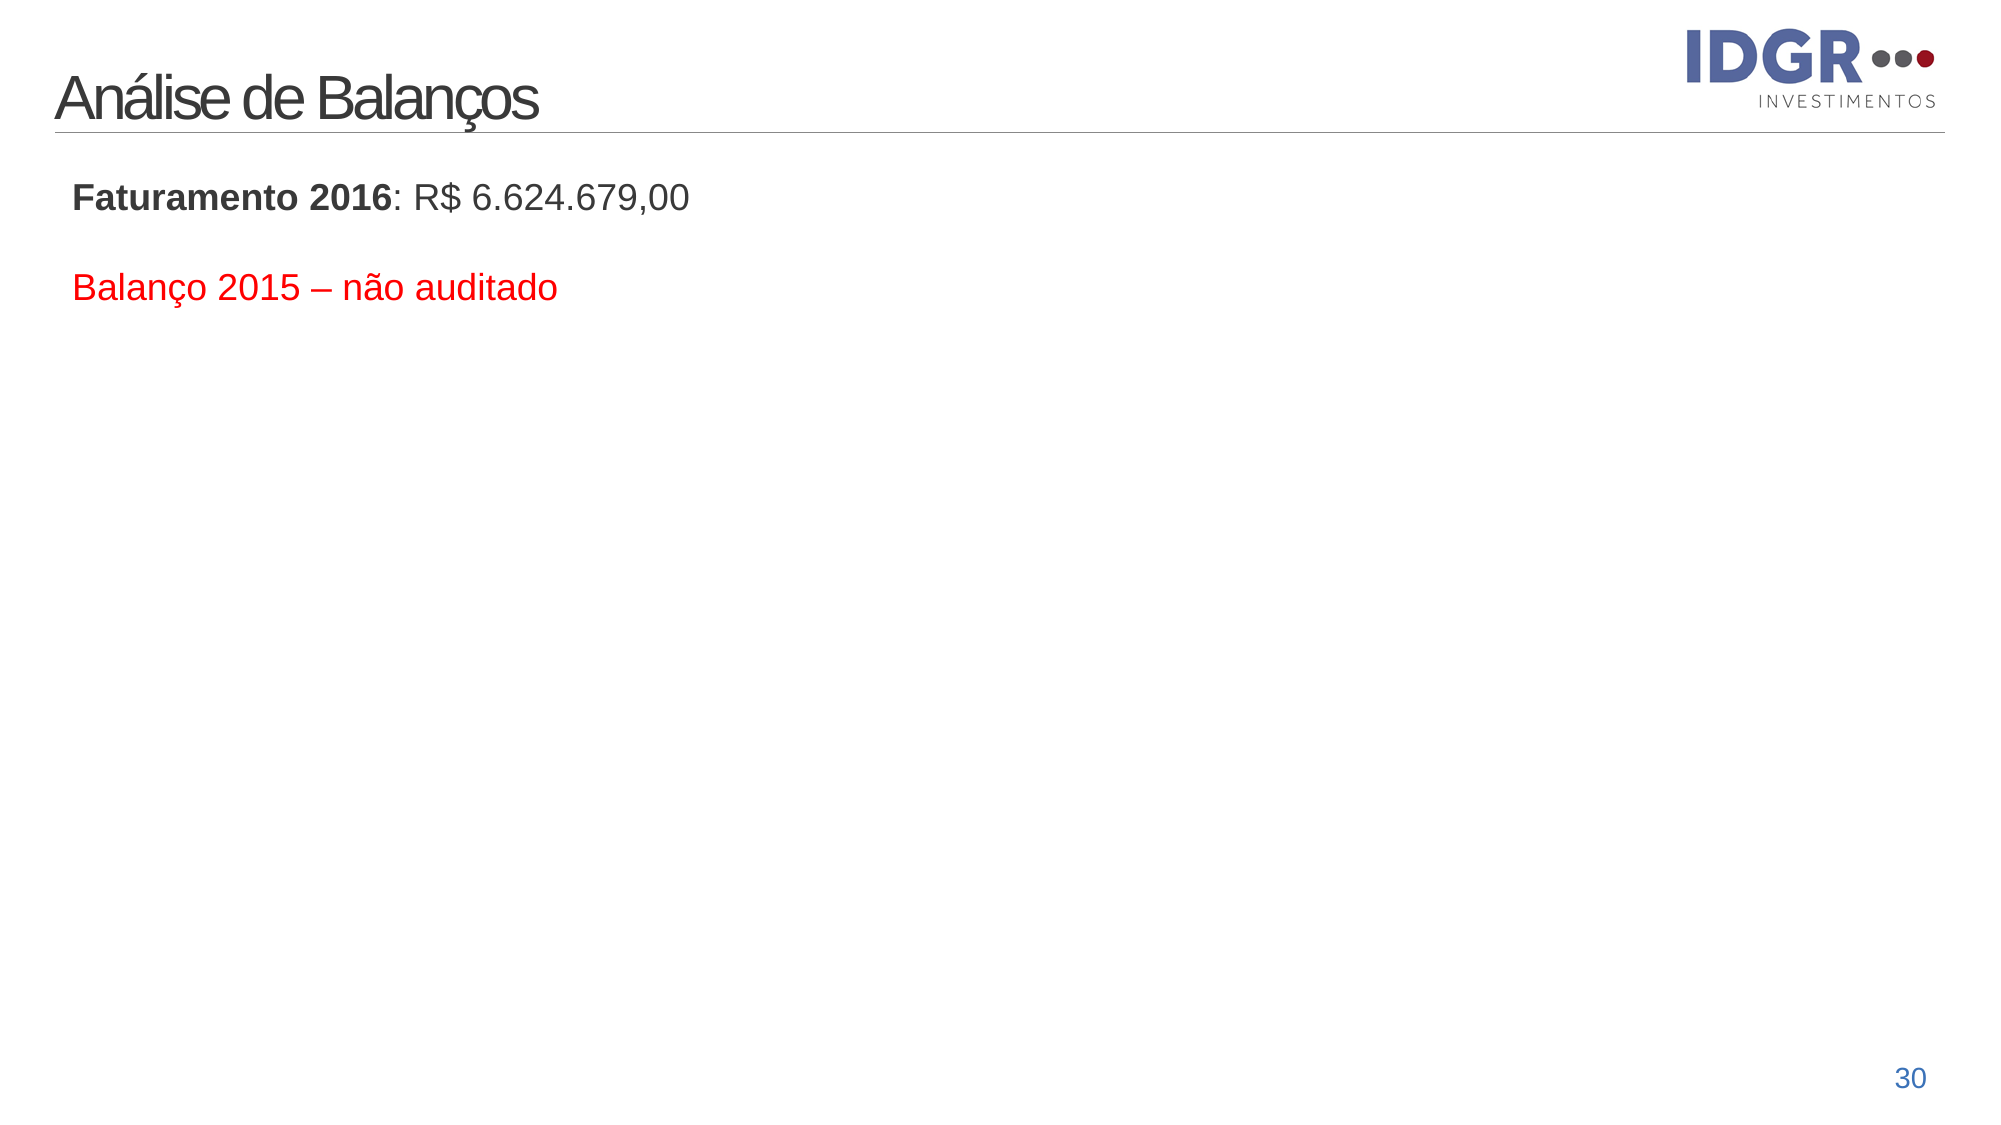

# Análise de Balanços

Faturamento 2016: R$ 6.624.679,00

Balanço 2015 – não auditado